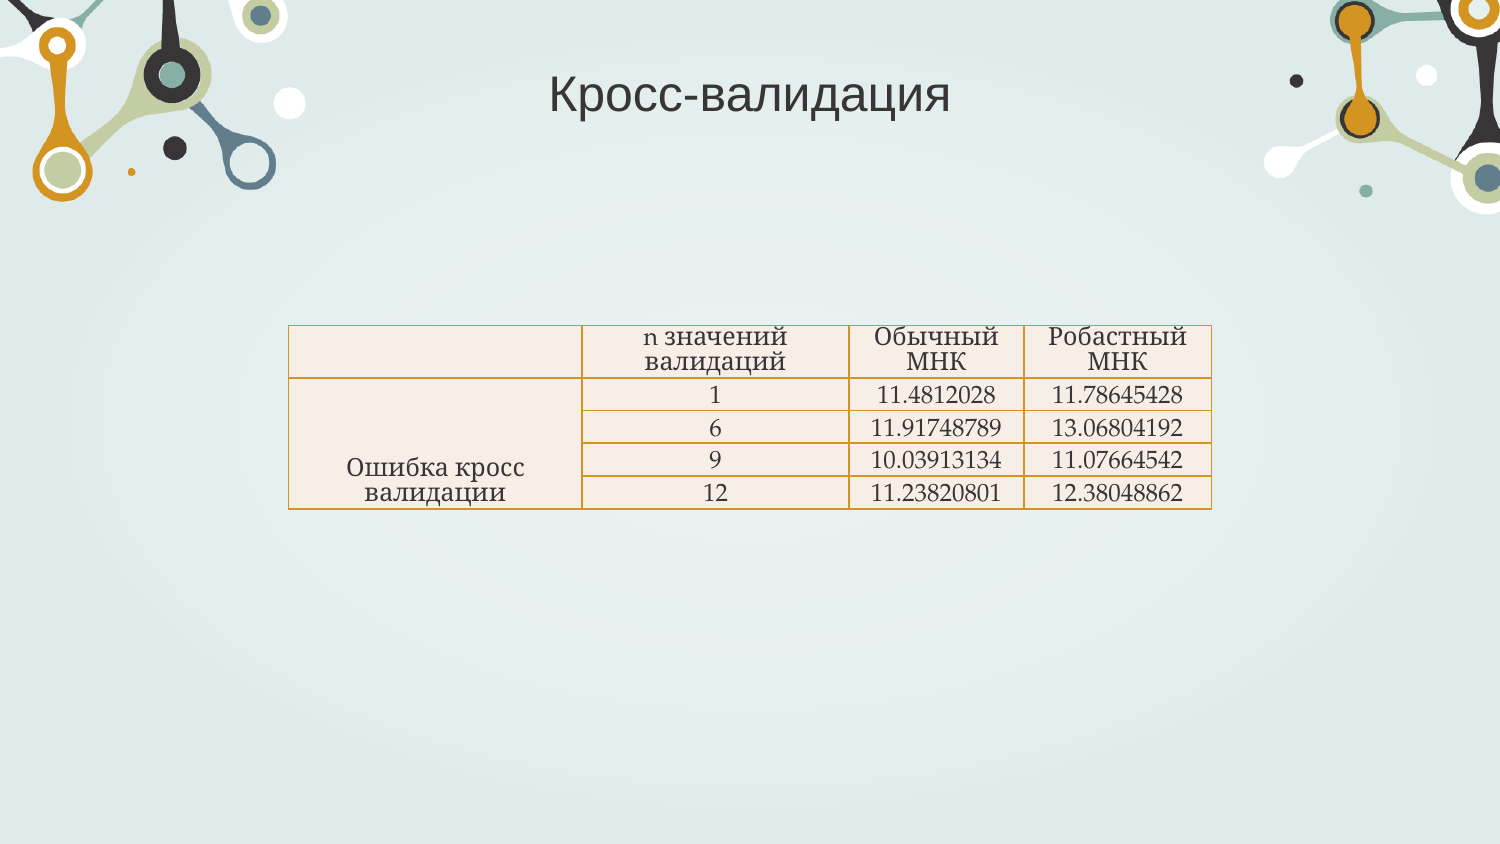

# Кросс-валидация
|  | n значений валидаций | Обычный МНК | Робастный МНК |
| --- | --- | --- | --- |
| Ошибка кросс валидации | 1 | 11.4812028 | 11.78645428 |
|  | 6 | 11.91748789 | 13.06804192 |
|  | 9 | 10.03913134 | 11.07664542 |
|  | 12 | 11.23820801 | 12.38048862 |